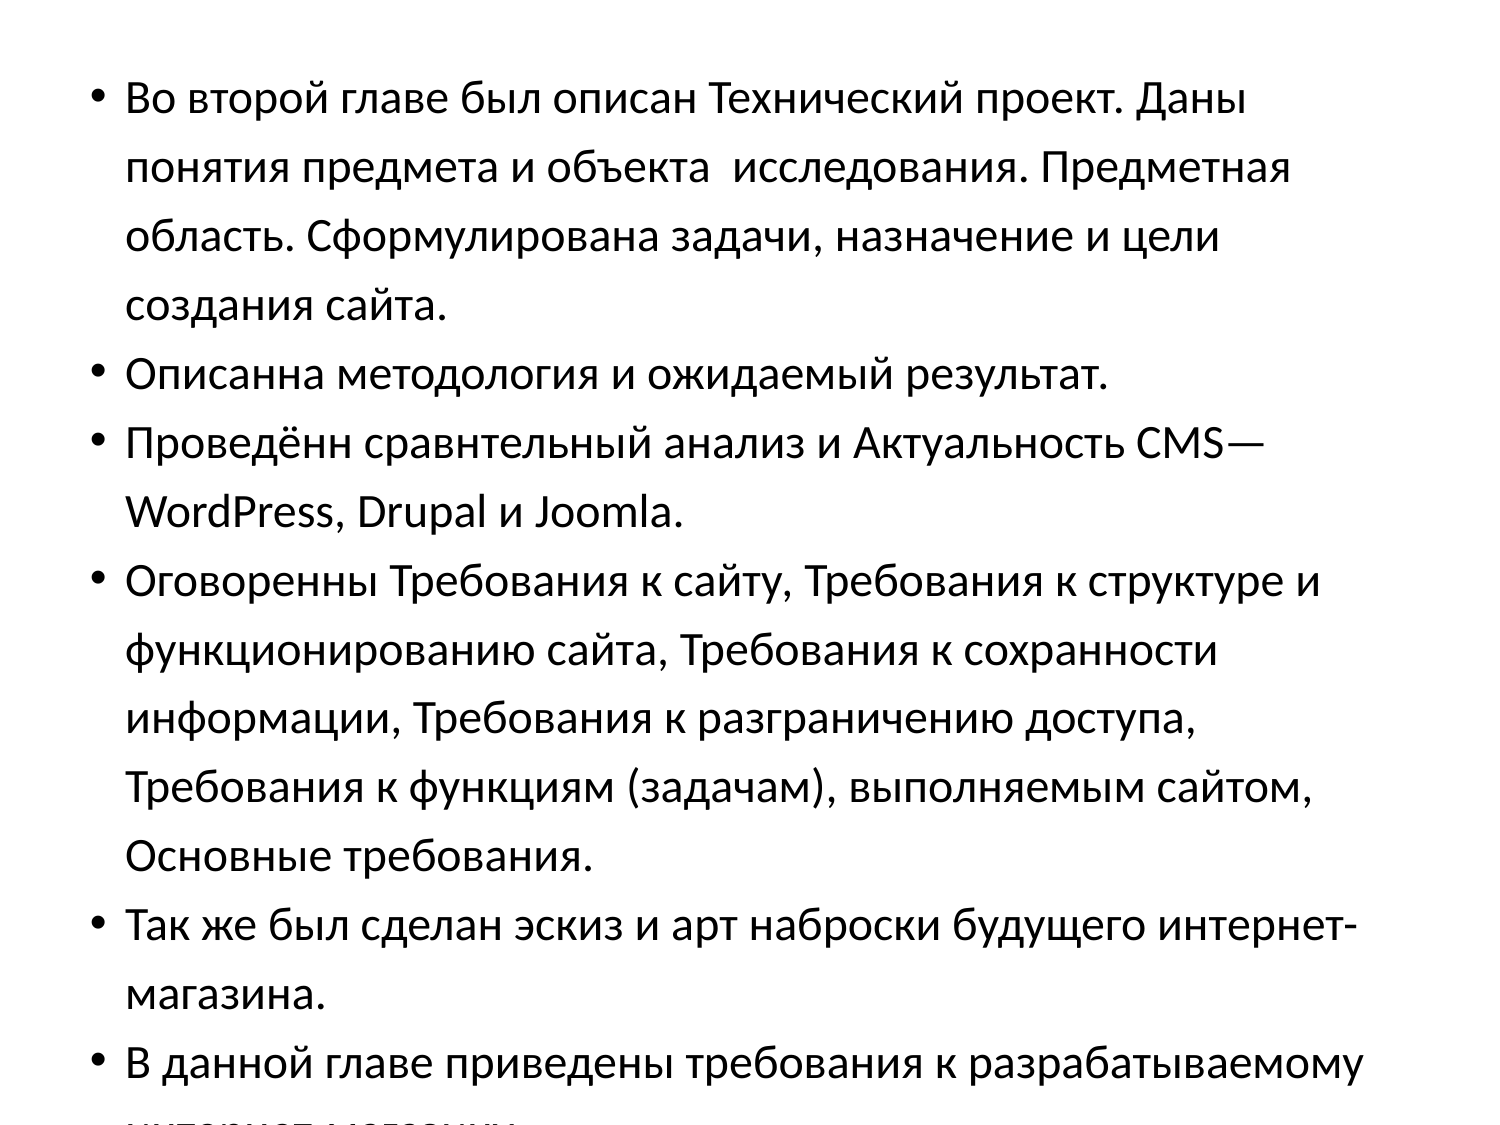

Во второй главе был описан Технический проект. Даны понятия предмета и объекта  исследования. Предметная область. Сформулирована задачи, назначение и цели создания сайта.
Описанна методология и ожидаемый результат.
Проведённ сравнтельный анализ и Актуальность CMS— WordPress, Drupal и Joomla.
Оговоренны Требования к сайту, Требования к структуре и функционированию сайта, Требования к сохранности информации, Требования к разграничению доступа, Требования к функциям (задачам), выполняемым сайтом, Основные требования.
Так же был сделан эскиз и арт наброски будущего интернет-магазина.
В данной главе приведены требования к разрабатываемому интернет-магазину.